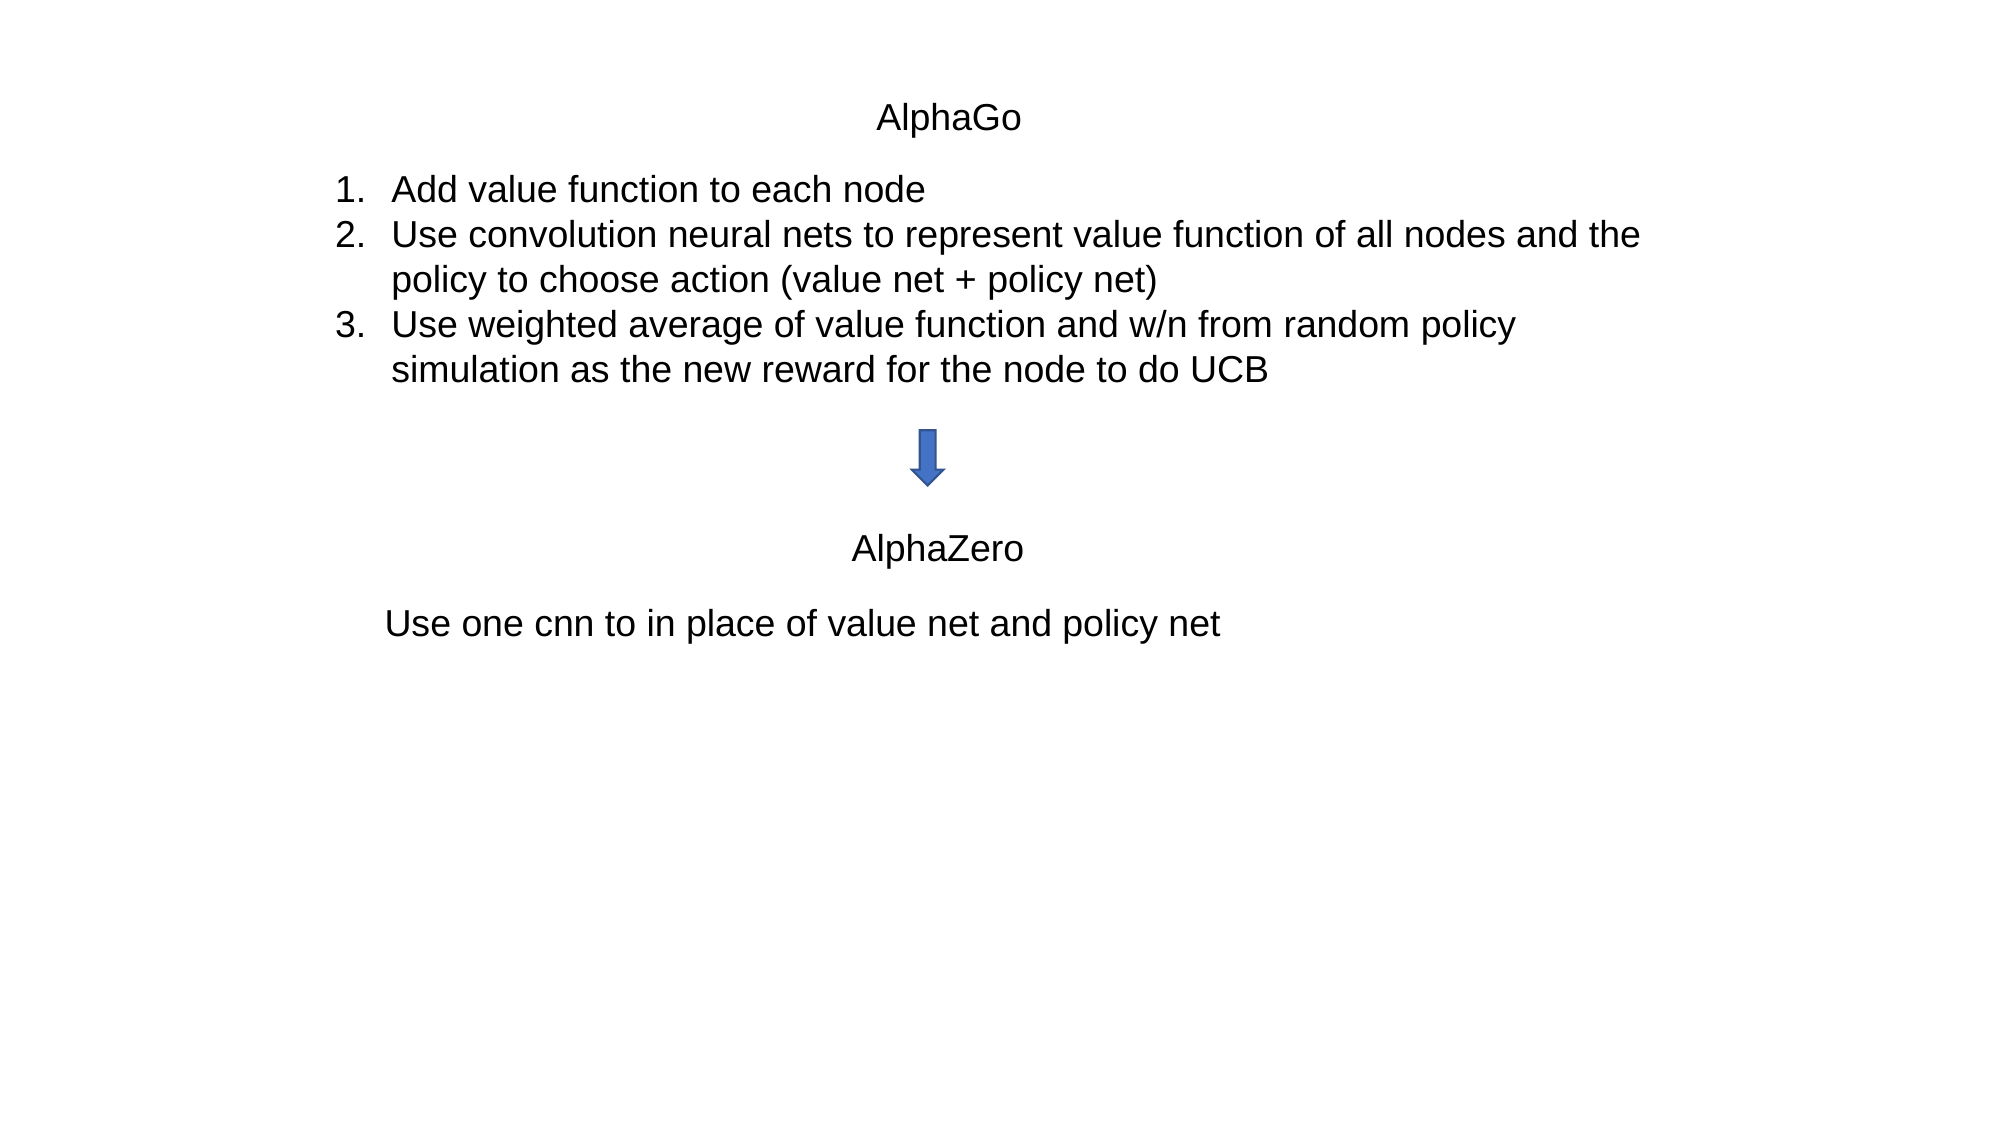

AlphaGo
Add value function to each node
Use convolution neural nets to represent value function of all nodes and the policy to choose action (value net + policy net)
Use weighted average of value function and w/n from random policy simulation as the new reward for the node to do UCB

AlphaZero
Use one cnn to in place of value net and policy net